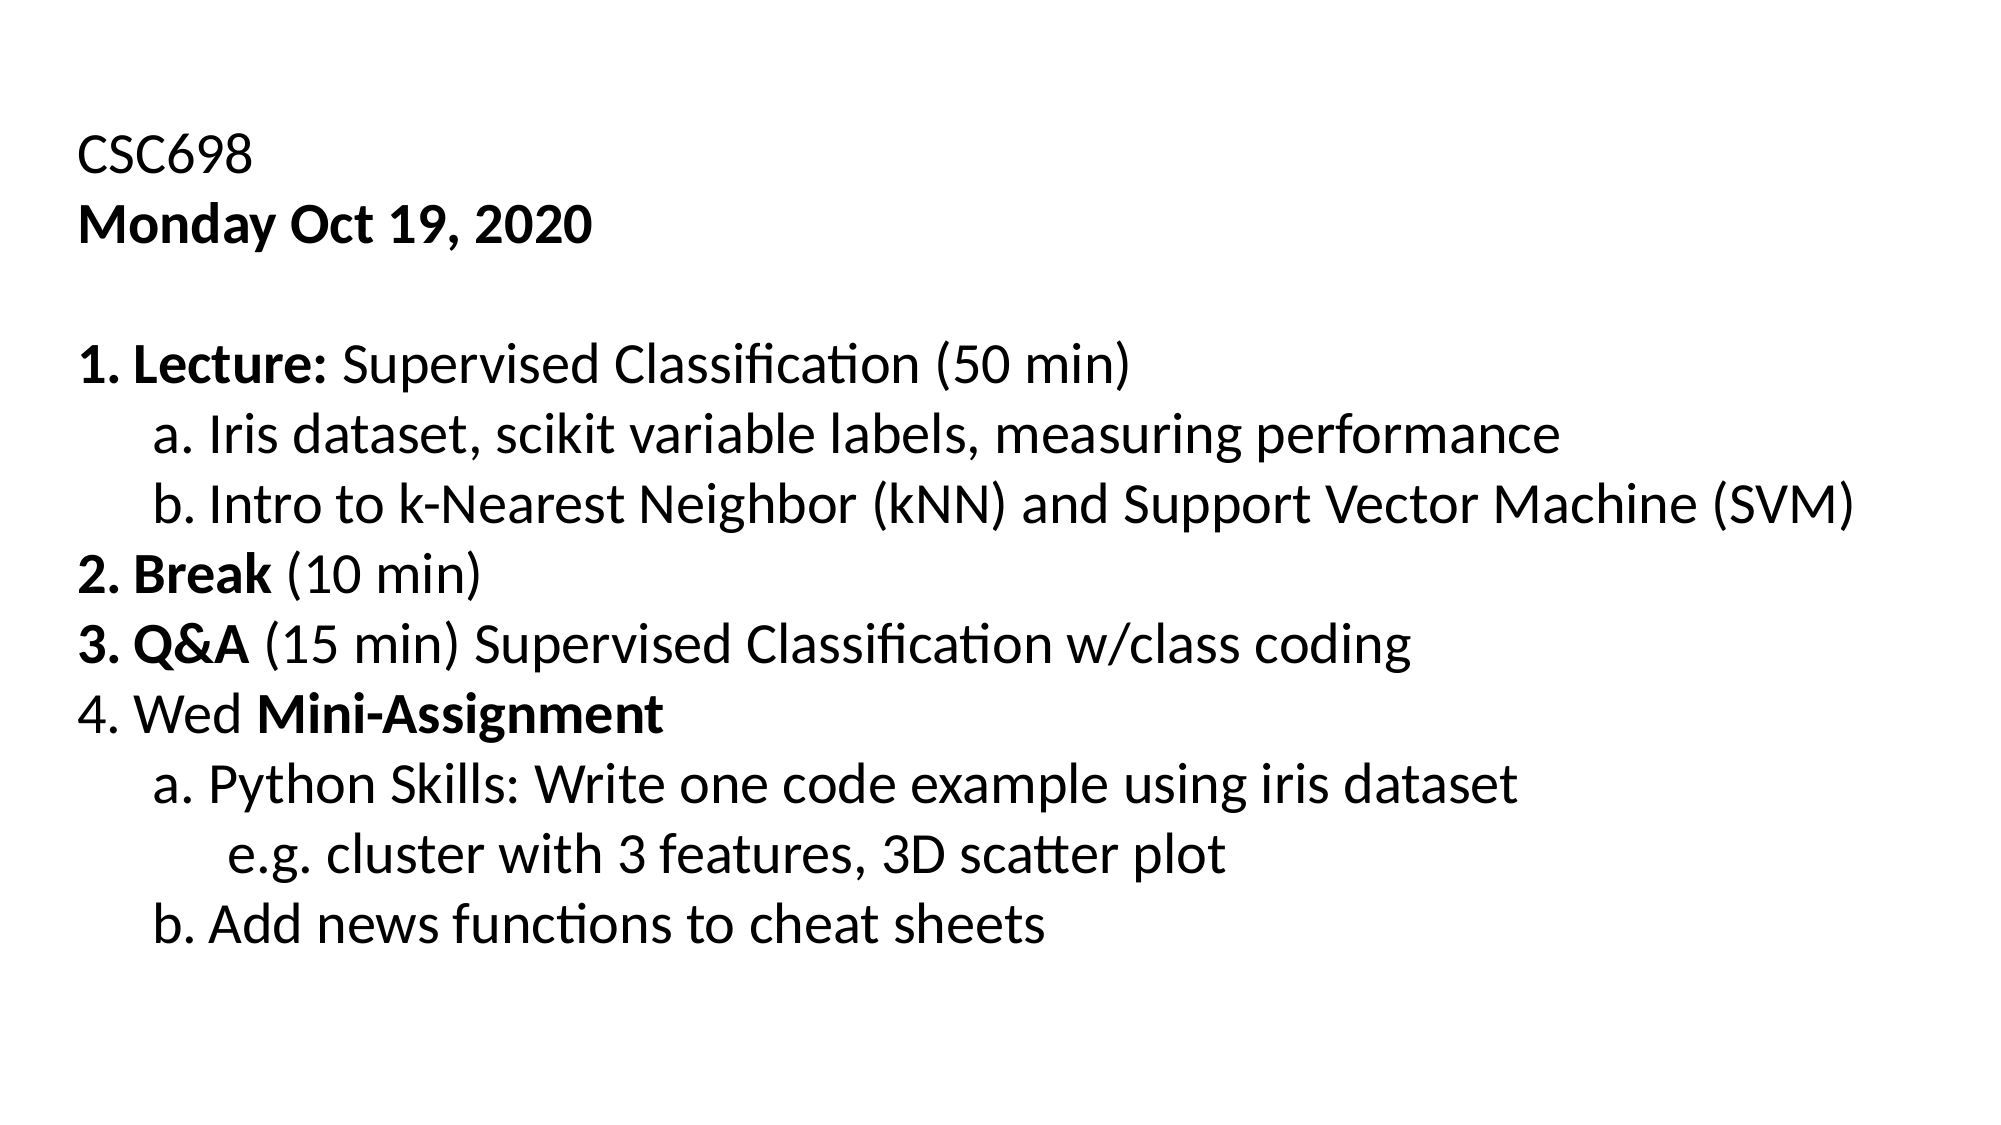

CSC698
Monday Oct 19, 2020

Lecture: Supervised Classification (50 min)
Iris dataset, scikit variable labels, measuring performance
Intro to k-Nearest Neighbor (kNN) and Support Vector Machine (SVM)
Break (10 min)
Q&A (15 min) Supervised Classification w/class coding
Wed Mini-Assignment
Python Skills: Write one code example using iris dataset
e.g. cluster with 3 features, 3D scatter plot
Add news functions to cheat sheets